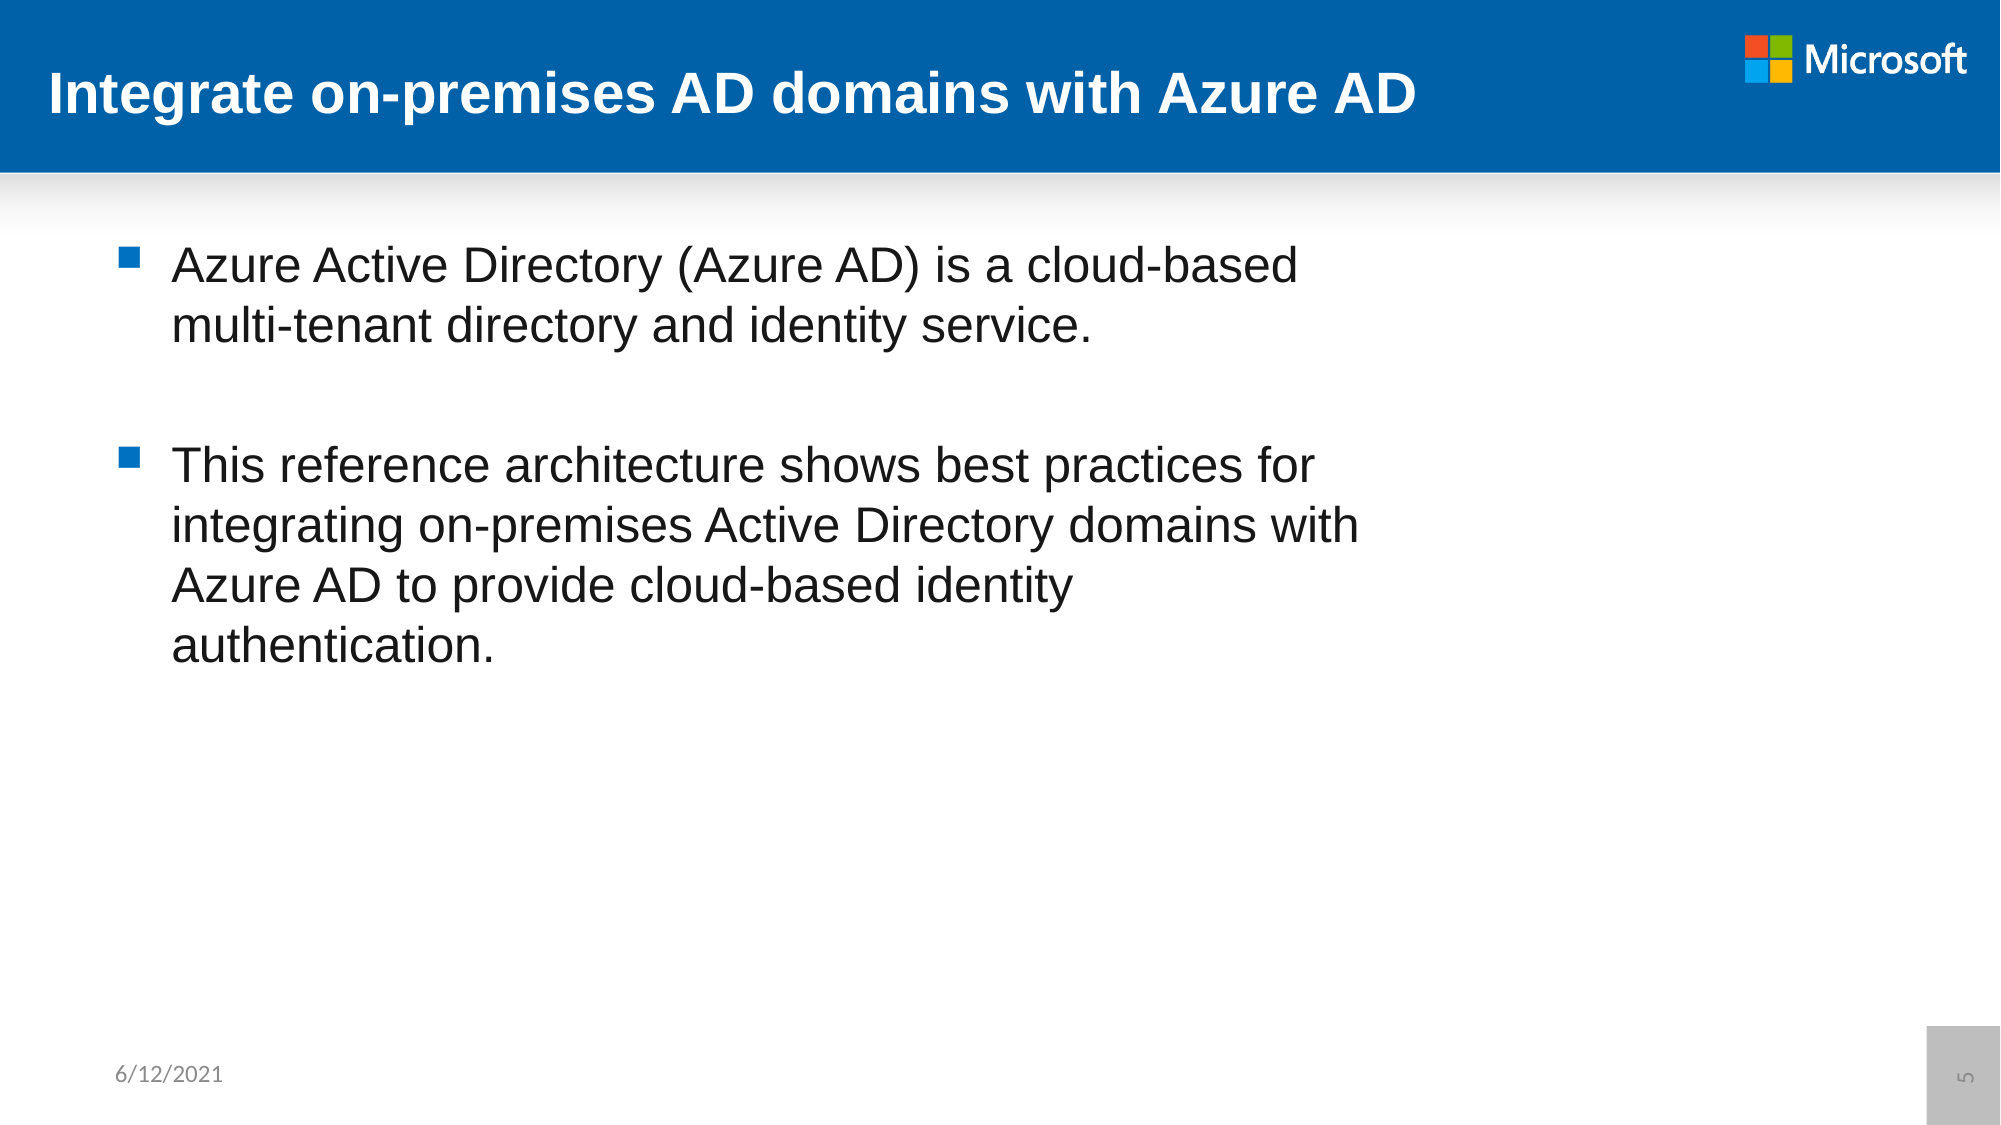

# Integrate on-premises AD domains with Azure AD
Azure Active Directory (Azure AD) is a cloud-based multi-tenant directory and identity service.

This reference architecture shows best practices for integrating on-premises Active Directory domains with Azure AD to provide cloud-based identity authentication.
6/12/2021